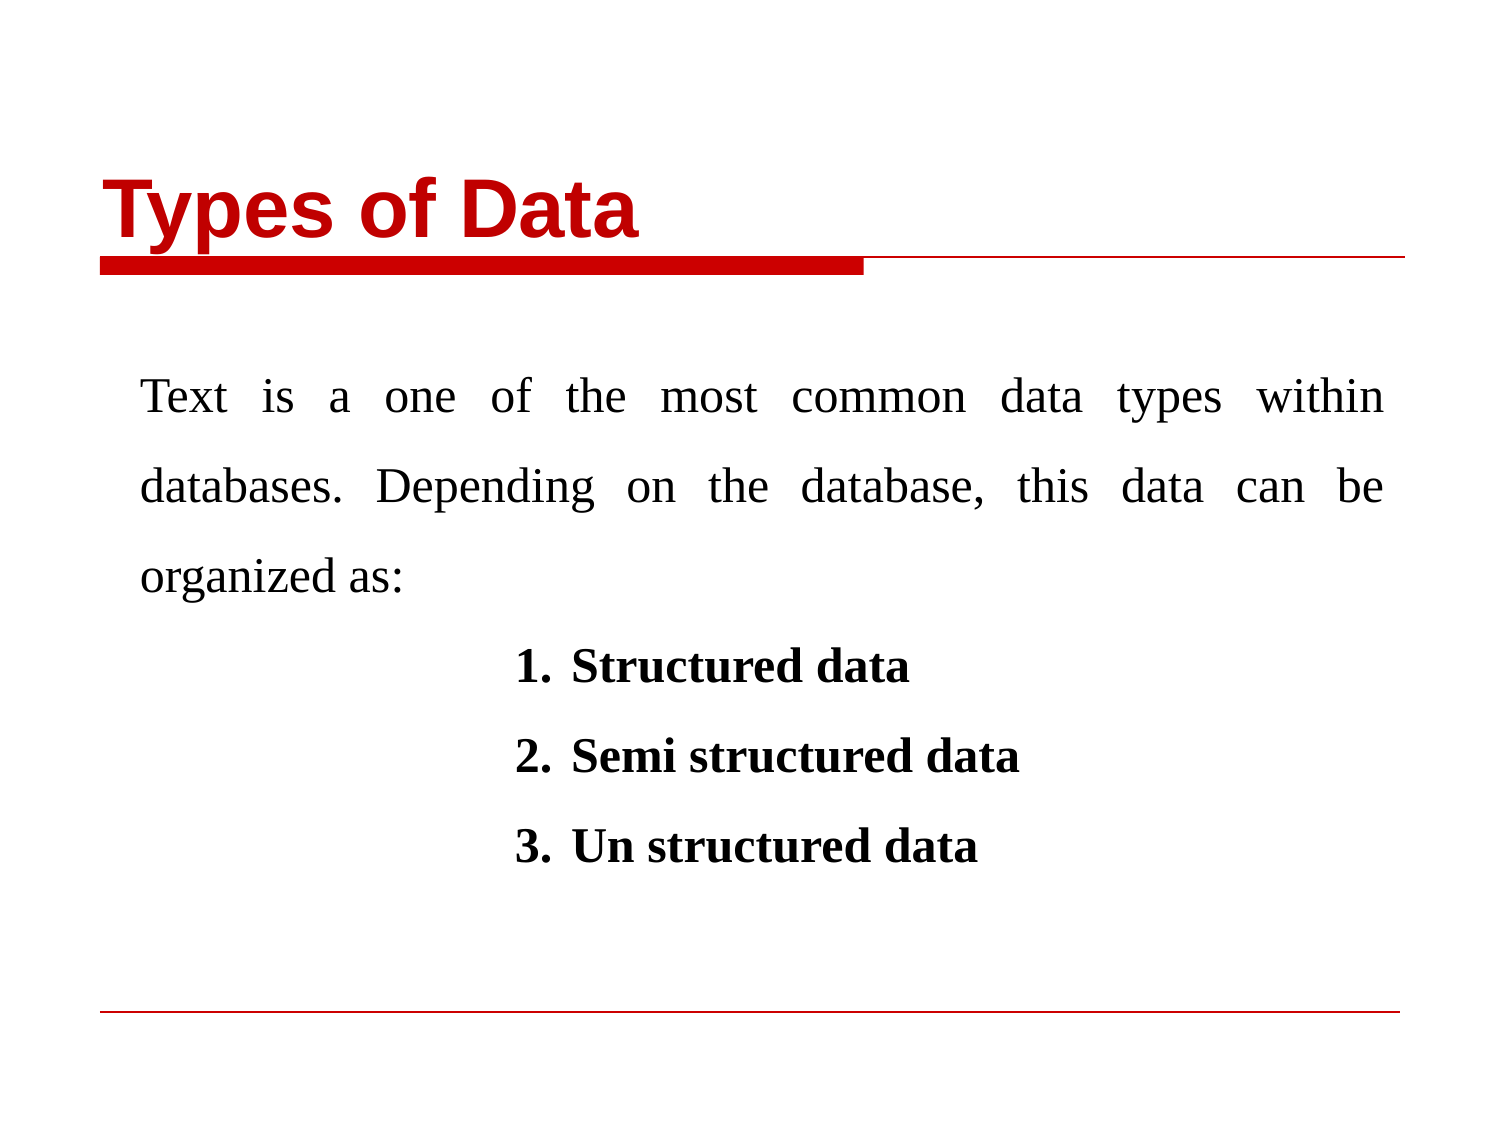

Types of Data
Text is a one of the most common data types within databases. Depending on the database, this data can be organized as:
Structured data
Semi structured data
Un structured data